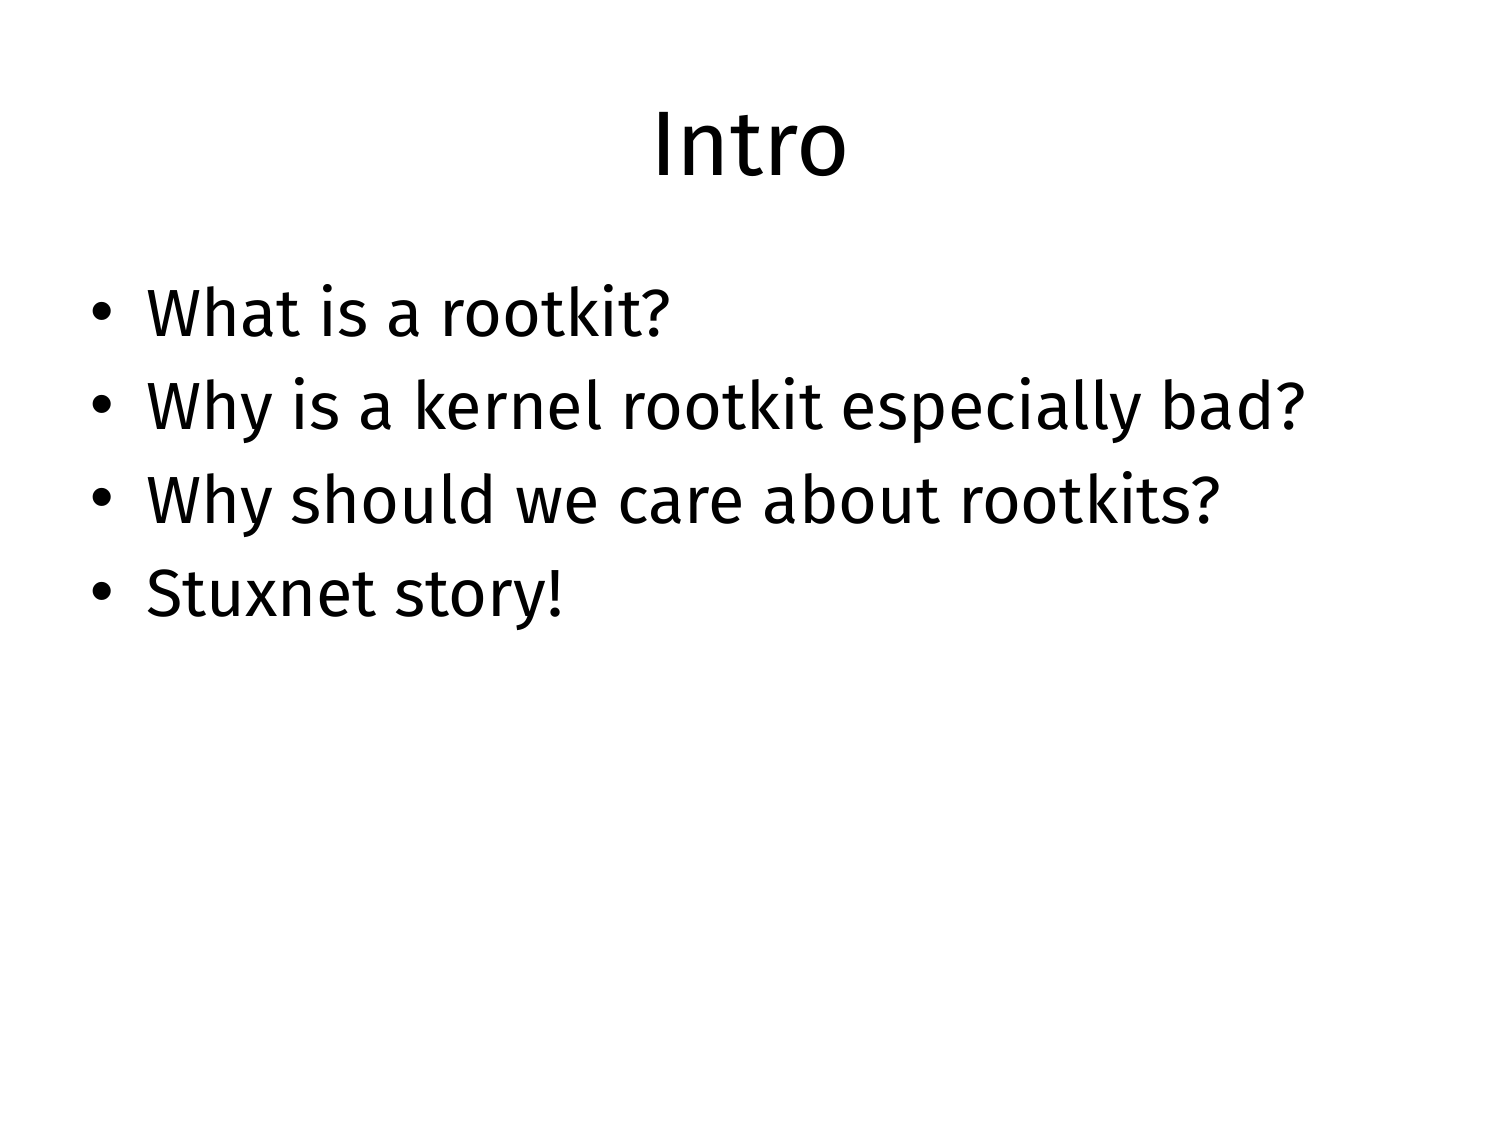

# Intro
What is a rootkit?
Why is a kernel rootkit especially bad?
Why should we care about rootkits?
Stuxnet story!